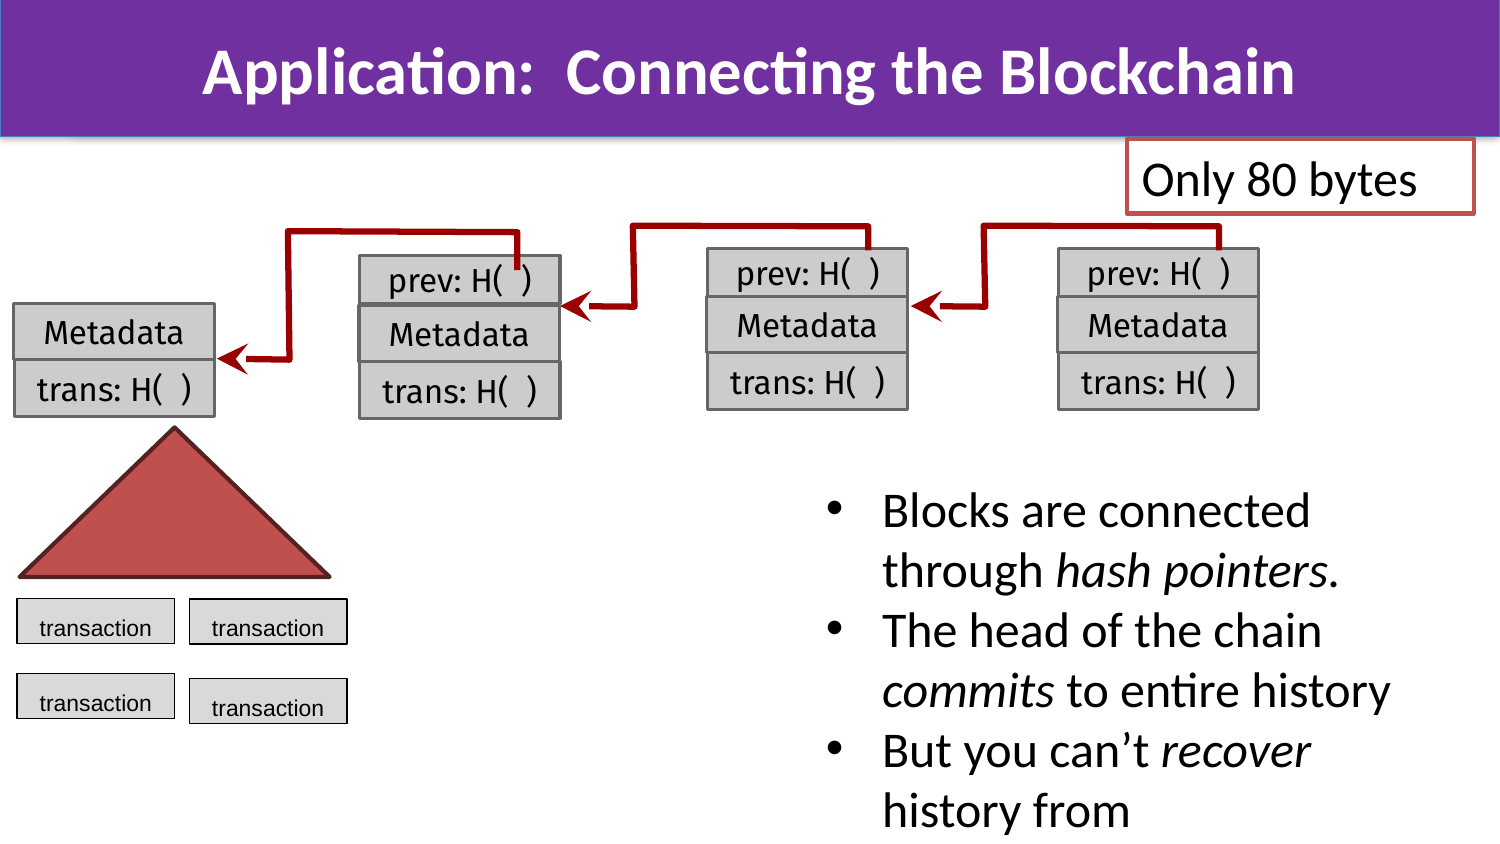

# Application:  Connecting the Blockchain
Only 80 bytes

prev: H(  )
prev: H(  )
prev: H(  )
Metadata
Metadata
Metadata
Metadata
trans: H(  )
trans: H(  )
trans: H(  )
trans: H(  )

Blocks are connected through hash pointers.
The head of the chain commits to entire history
But you can’t recover history from
transaction
transaction
transaction
transaction